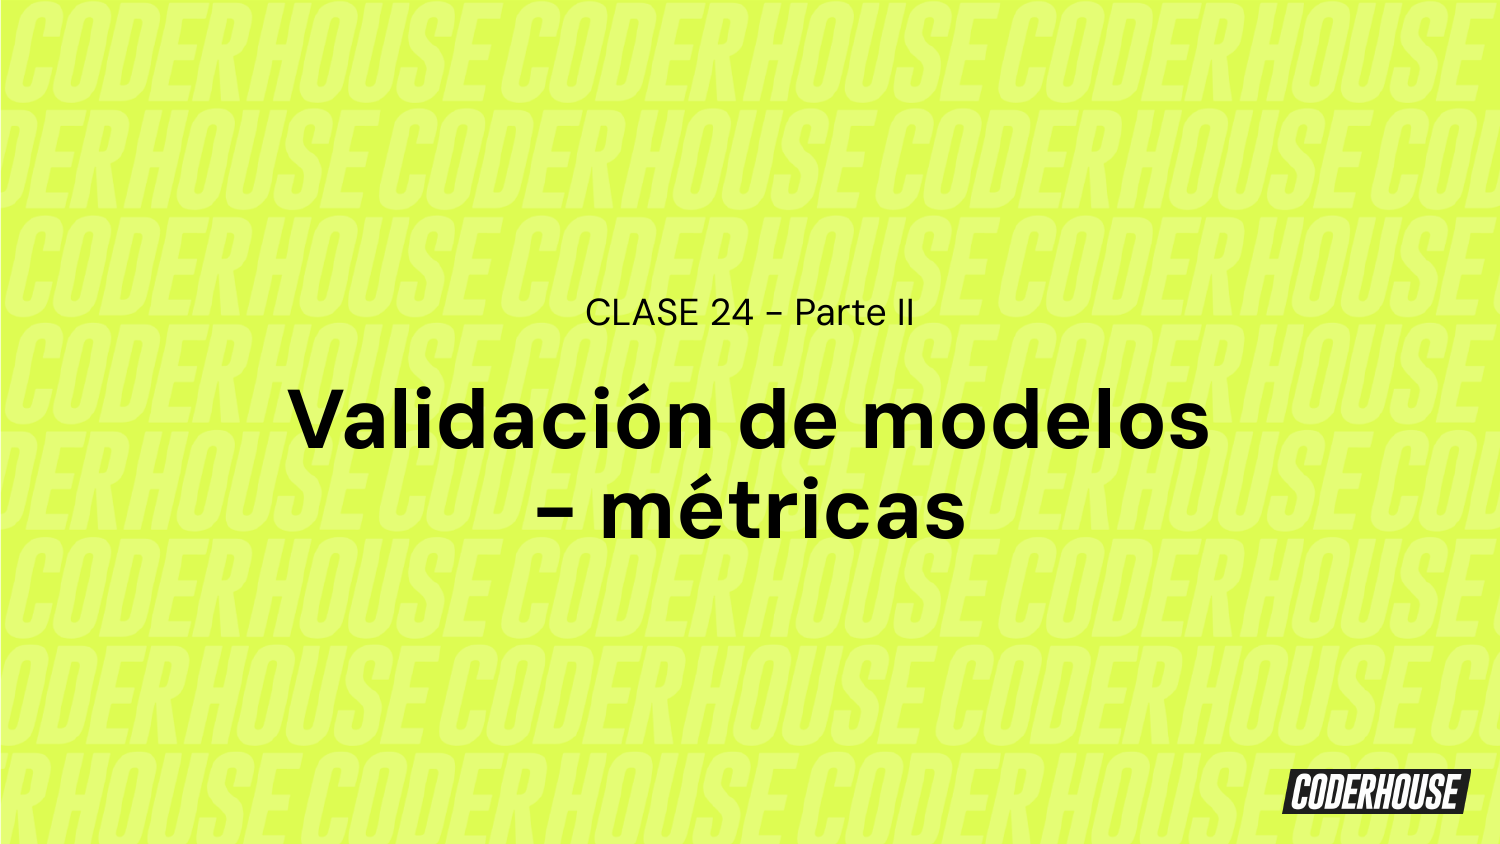

CLASE 24 - Parte II
Validación de modelos - métricas